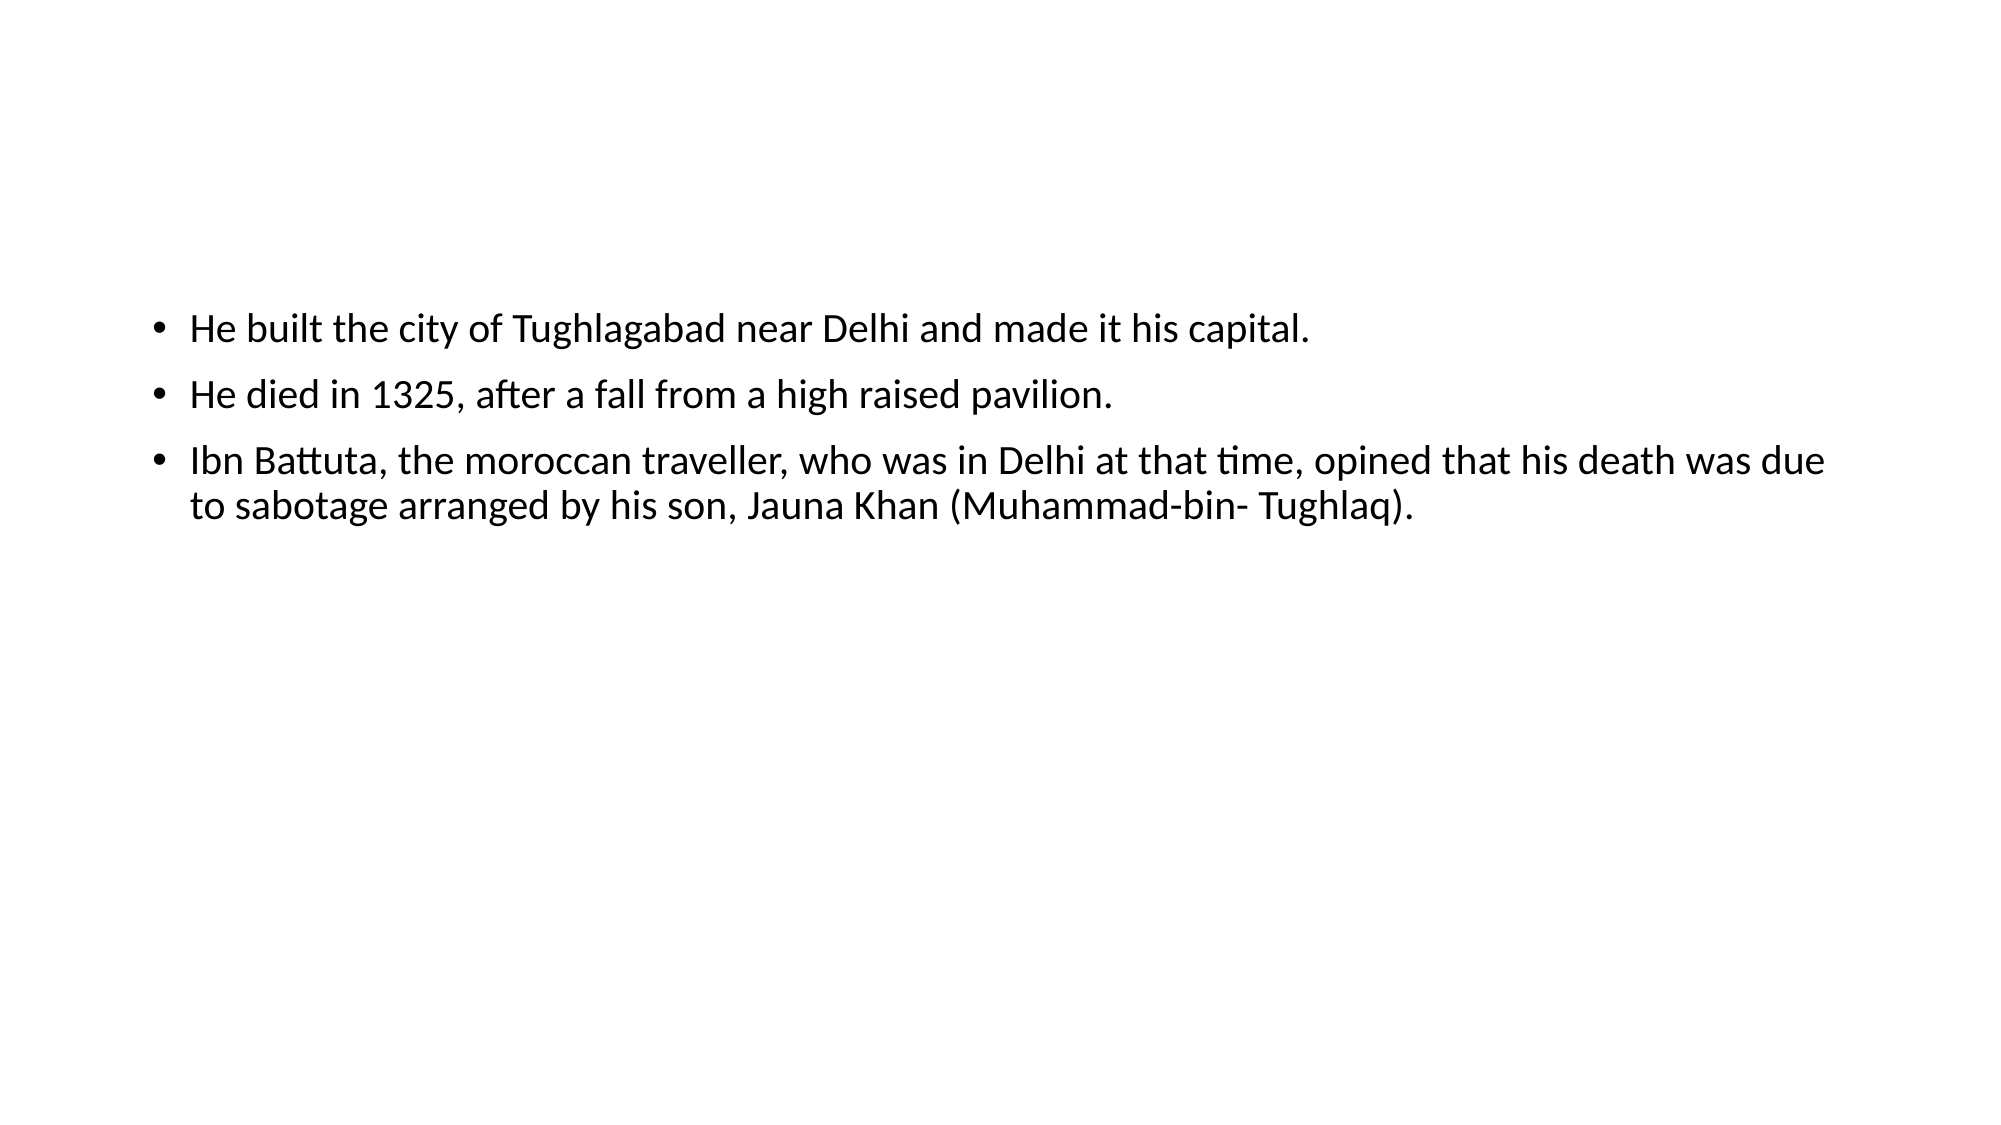

#
He built the city of Tughlagabad near Delhi and made it his capital.
He died in 1325, after a fall from a high raised pavilion.
Ibn Battuta, the moroccan traveller, who was in Delhi at that time, opined that his death was due to sabotage arranged by his son, Jauna Khan (Muhammad-bin- Tughlaq).